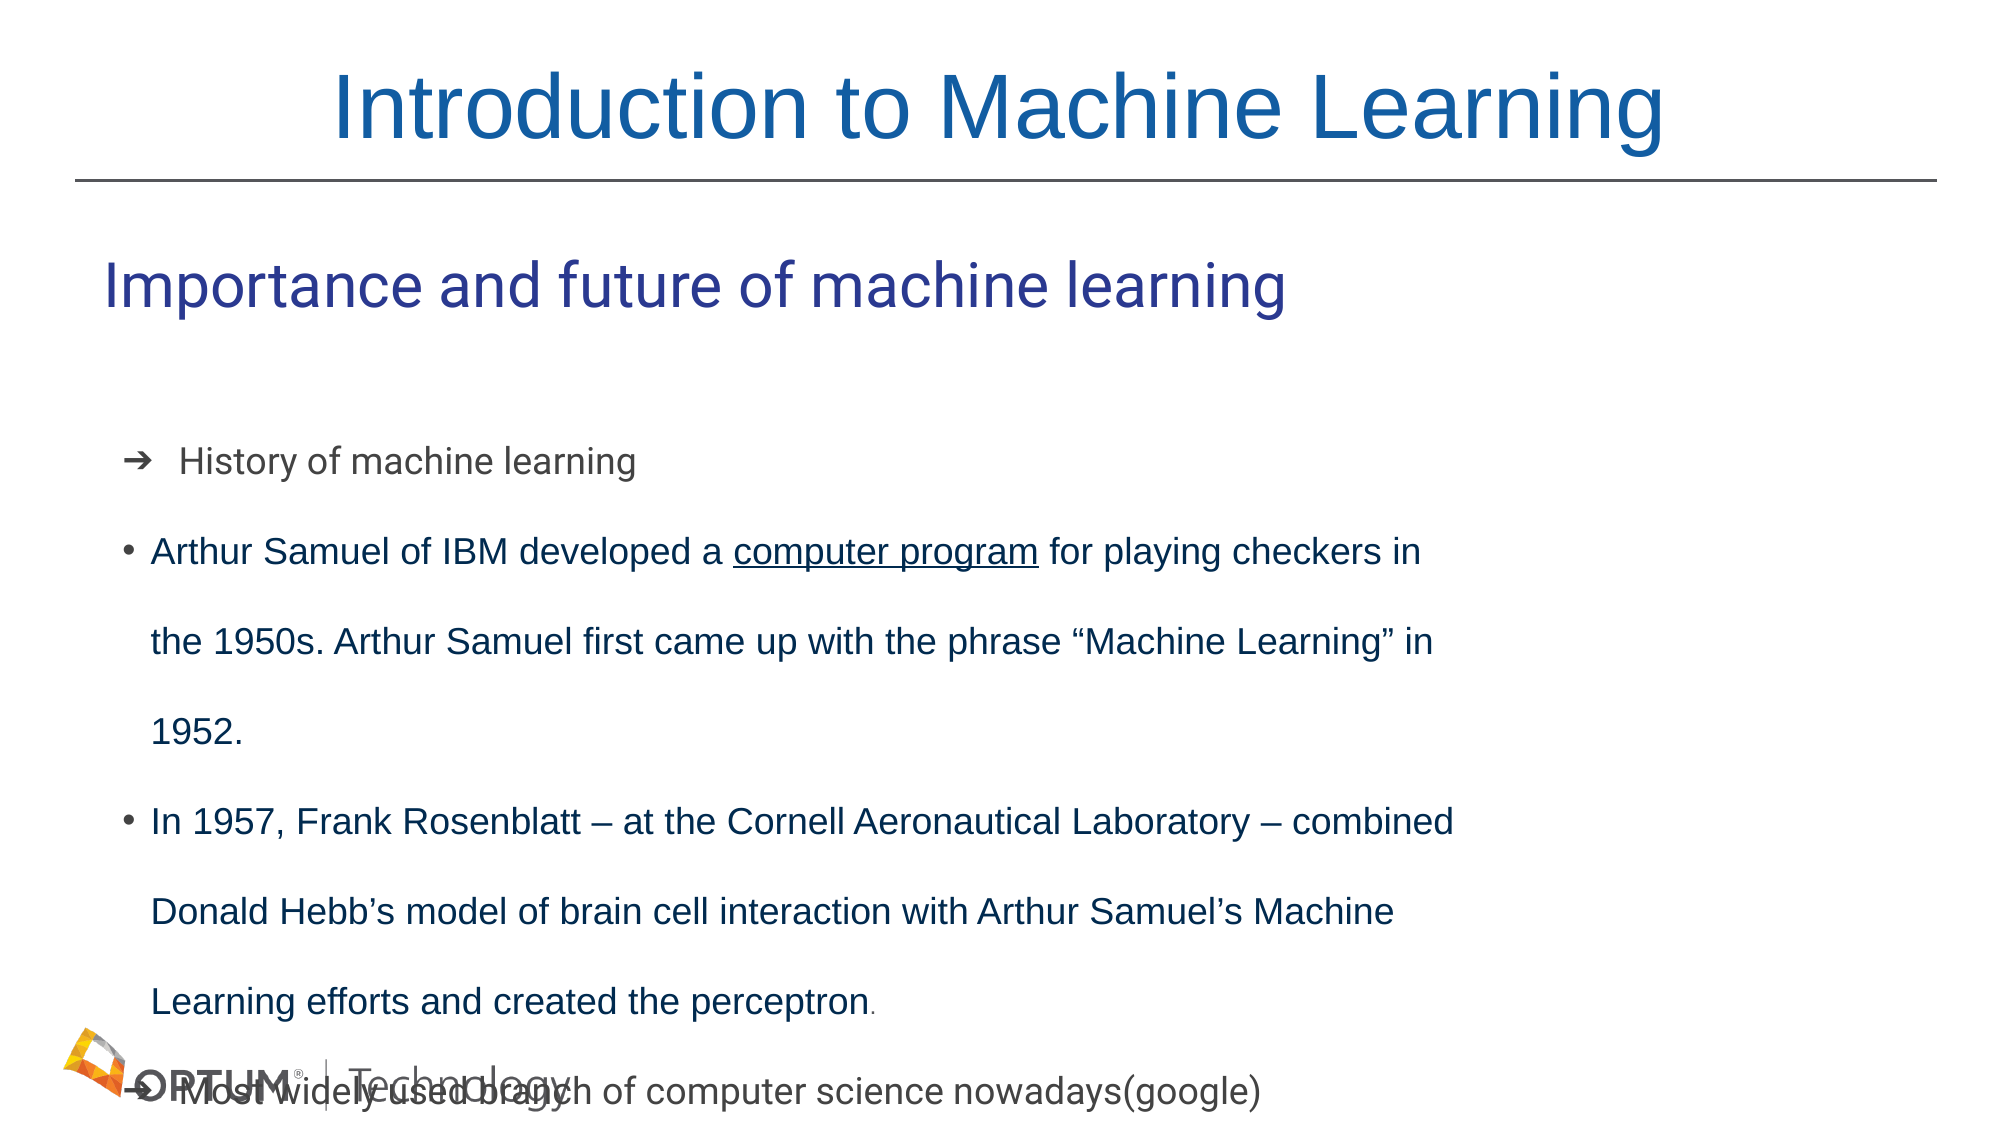

Introduction to Machine Learning
Importance and future of machine learning

History of machine learning
Arthur Samuel of IBM developed a computer program for playing checkers in the 1950s. Arthur Samuel first came up with the phrase “Machine Learning” in 1952.
In 1957, Frank Rosenblatt – at the Cornell Aeronautical Laboratory – combined Donald Hebb’s model of brain cell interaction with Arthur Samuel’s Machine Learning efforts and created the perceptron.
Most widely used branch of computer science nowadays(google)